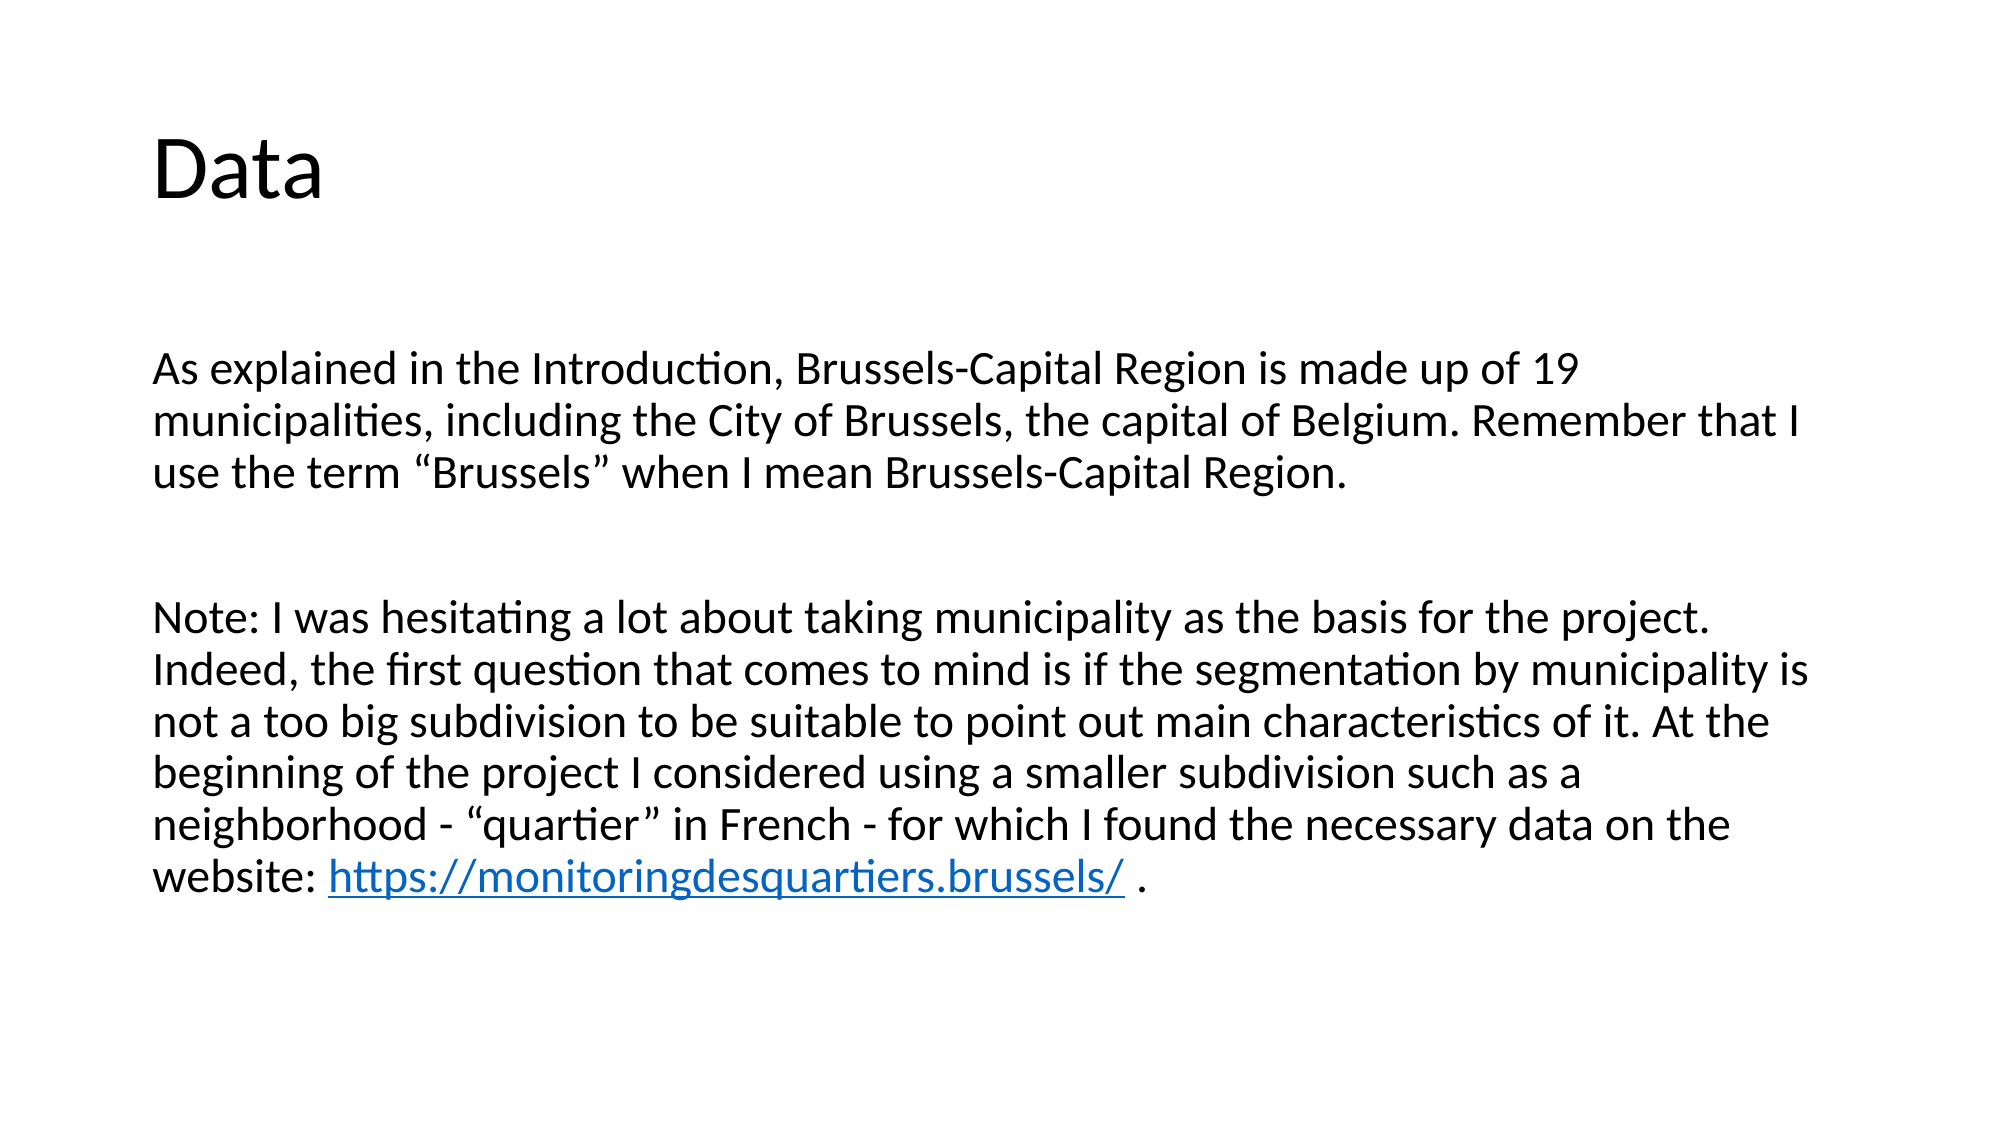

# Data

As explained in the Introduction, Brussels-Capital Region is made up of 19 municipalities, including the City of Brussels, the capital of Belgium. Remember that I use the term “Brussels” when I mean Brussels-Capital Region.

Note: I was hesitating a lot about taking municipality as the basis for the project. Indeed, the first question that comes to mind is if the segmentation by municipality is not a too big subdivision to be suitable to point out main characteristics of it. At the beginning of the project I considered using a smaller subdivision such as a neighborhood - “quartier” in French - for which I found the necessary data on the website: https://monitoringdesquartiers.brussels/ .